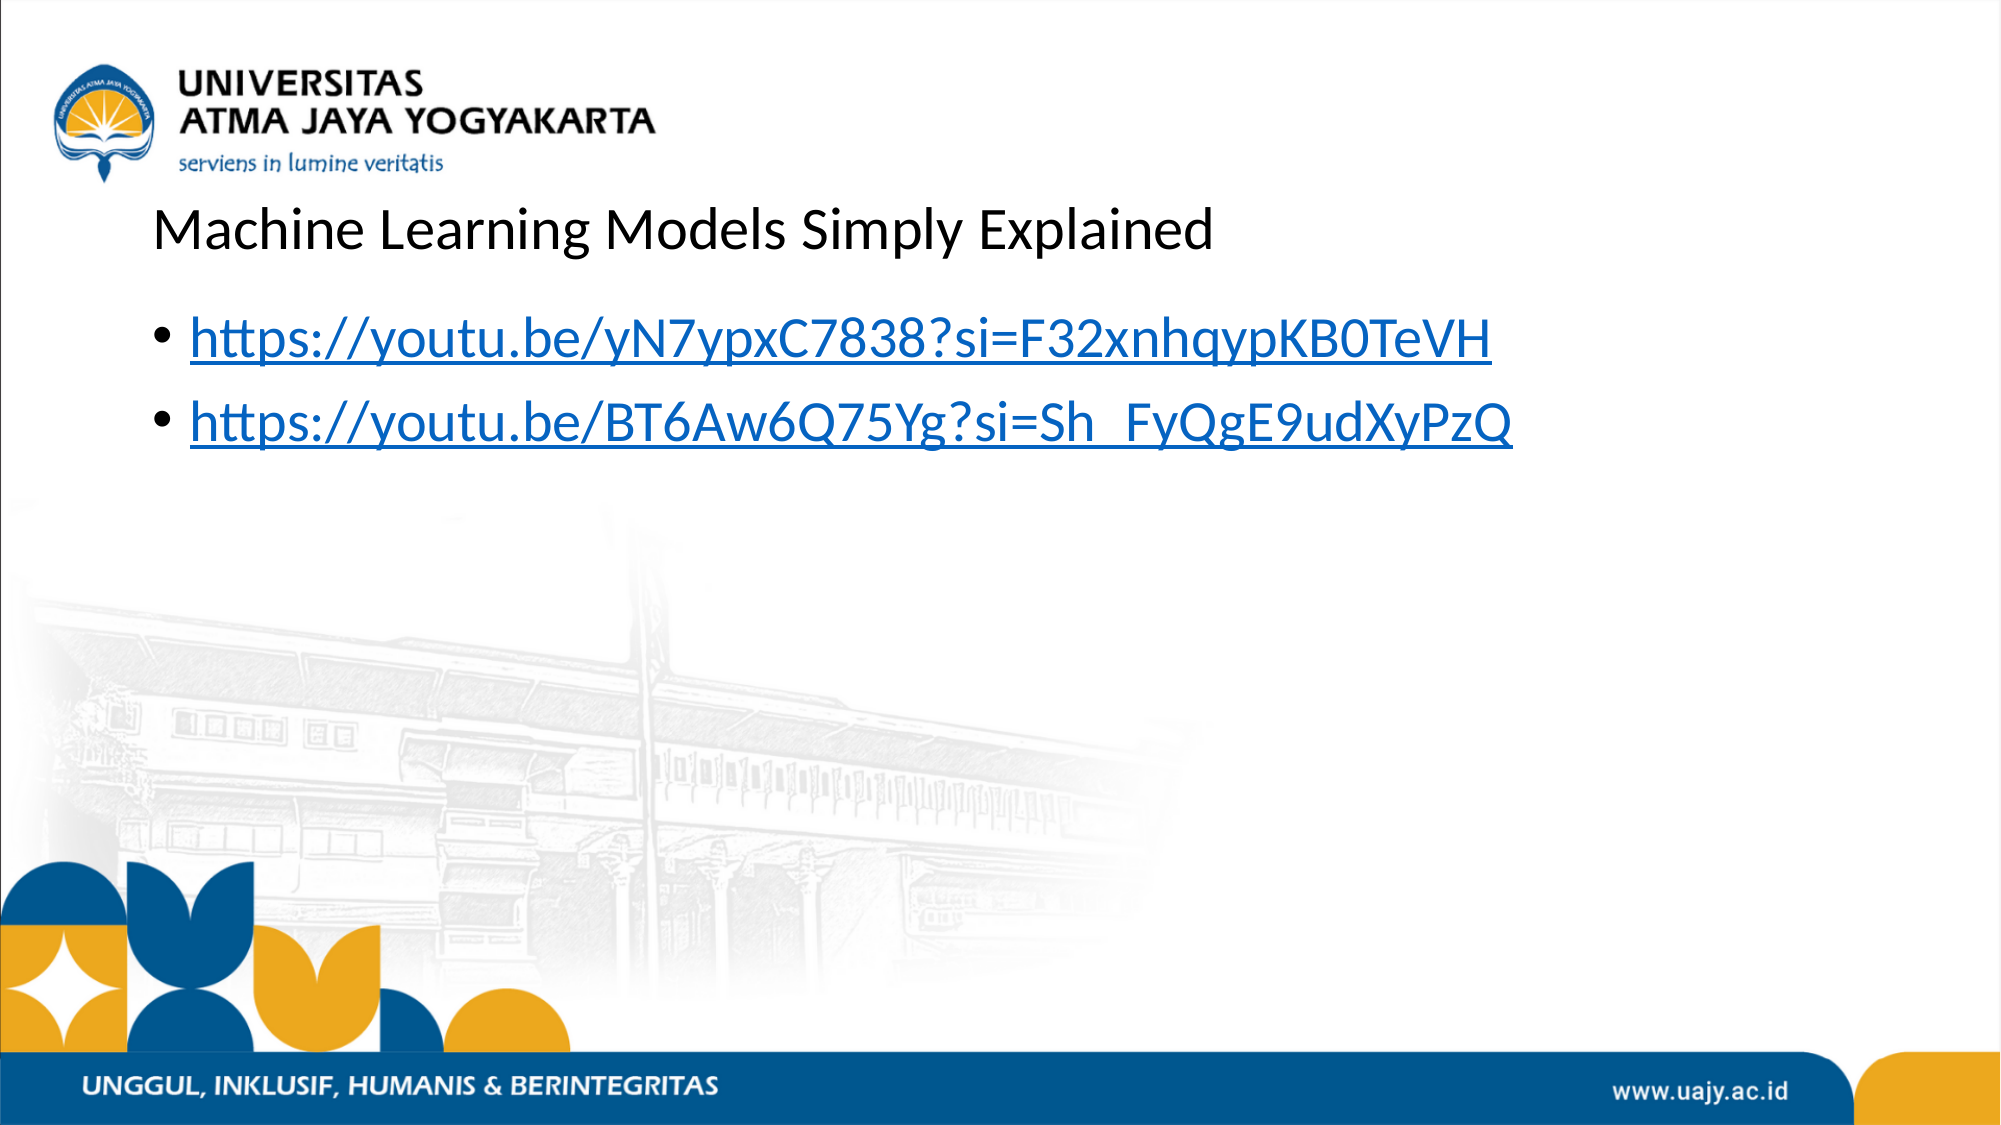

# Machine Learning Models Simply Explained
https://youtu.be/yN7ypxC7838?si=F32xnhqypKB0TeVH
https://youtu.be/BT6Aw6Q75Yg?si=Sh_FyQgE9udXyPzQ